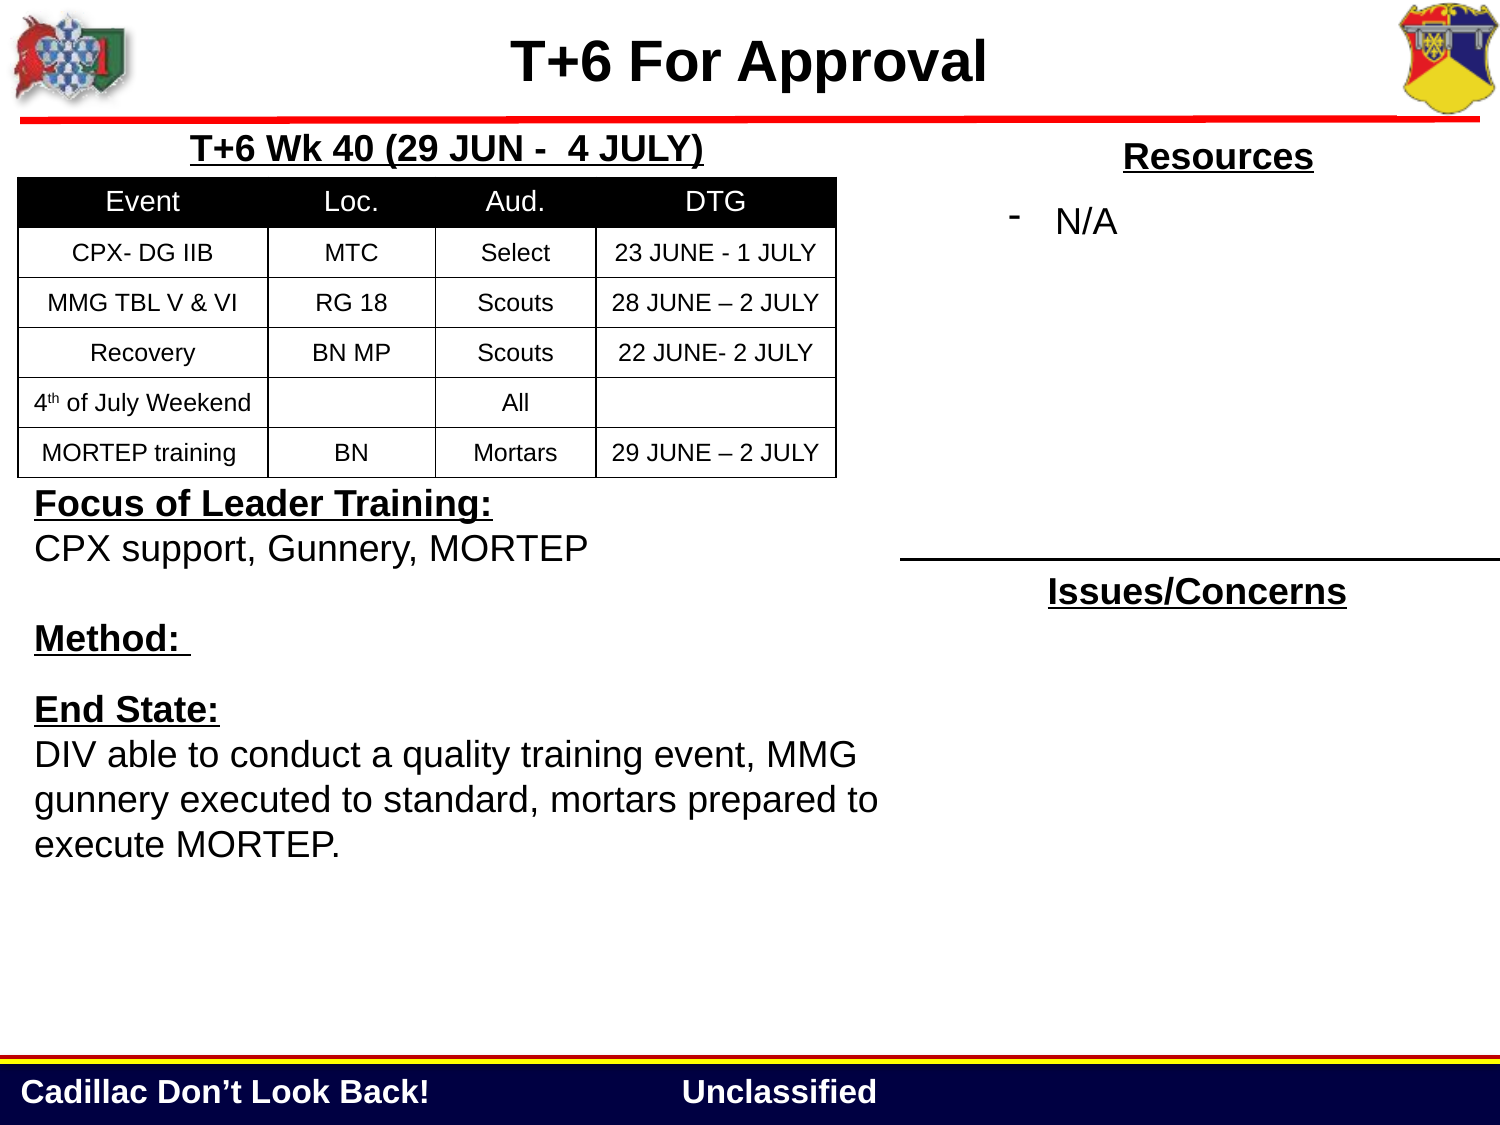

# T+6 For Approval
T+6 Wk 40 (29 JUN -  4 JULY)
Resources

N/A
| Event | Loc. | Aud. | DTG |
| --- | --- | --- | --- |
| CPX- DG IIB | MTC | Select | 23 JUNE - 1 JULY |
| MMG TBL V & VI | RG 18 | Scouts | 28 JUNE – 2 JULY |
| Recovery | BN MP | Scouts | 22 JUNE- 2 JULY |
| 4th of July Weekend |  | All |  |
| MORTEP training | BN | Mortars | 29 JUNE – 2 JULY |
Focus of Leader Training:
CPX support, Gunnery, MORTEP

Method:

End State:
DIV able to conduct a quality training event, MMG gunnery executed to standard, mortars prepared to execute MORTEP.
Issues/Concerns